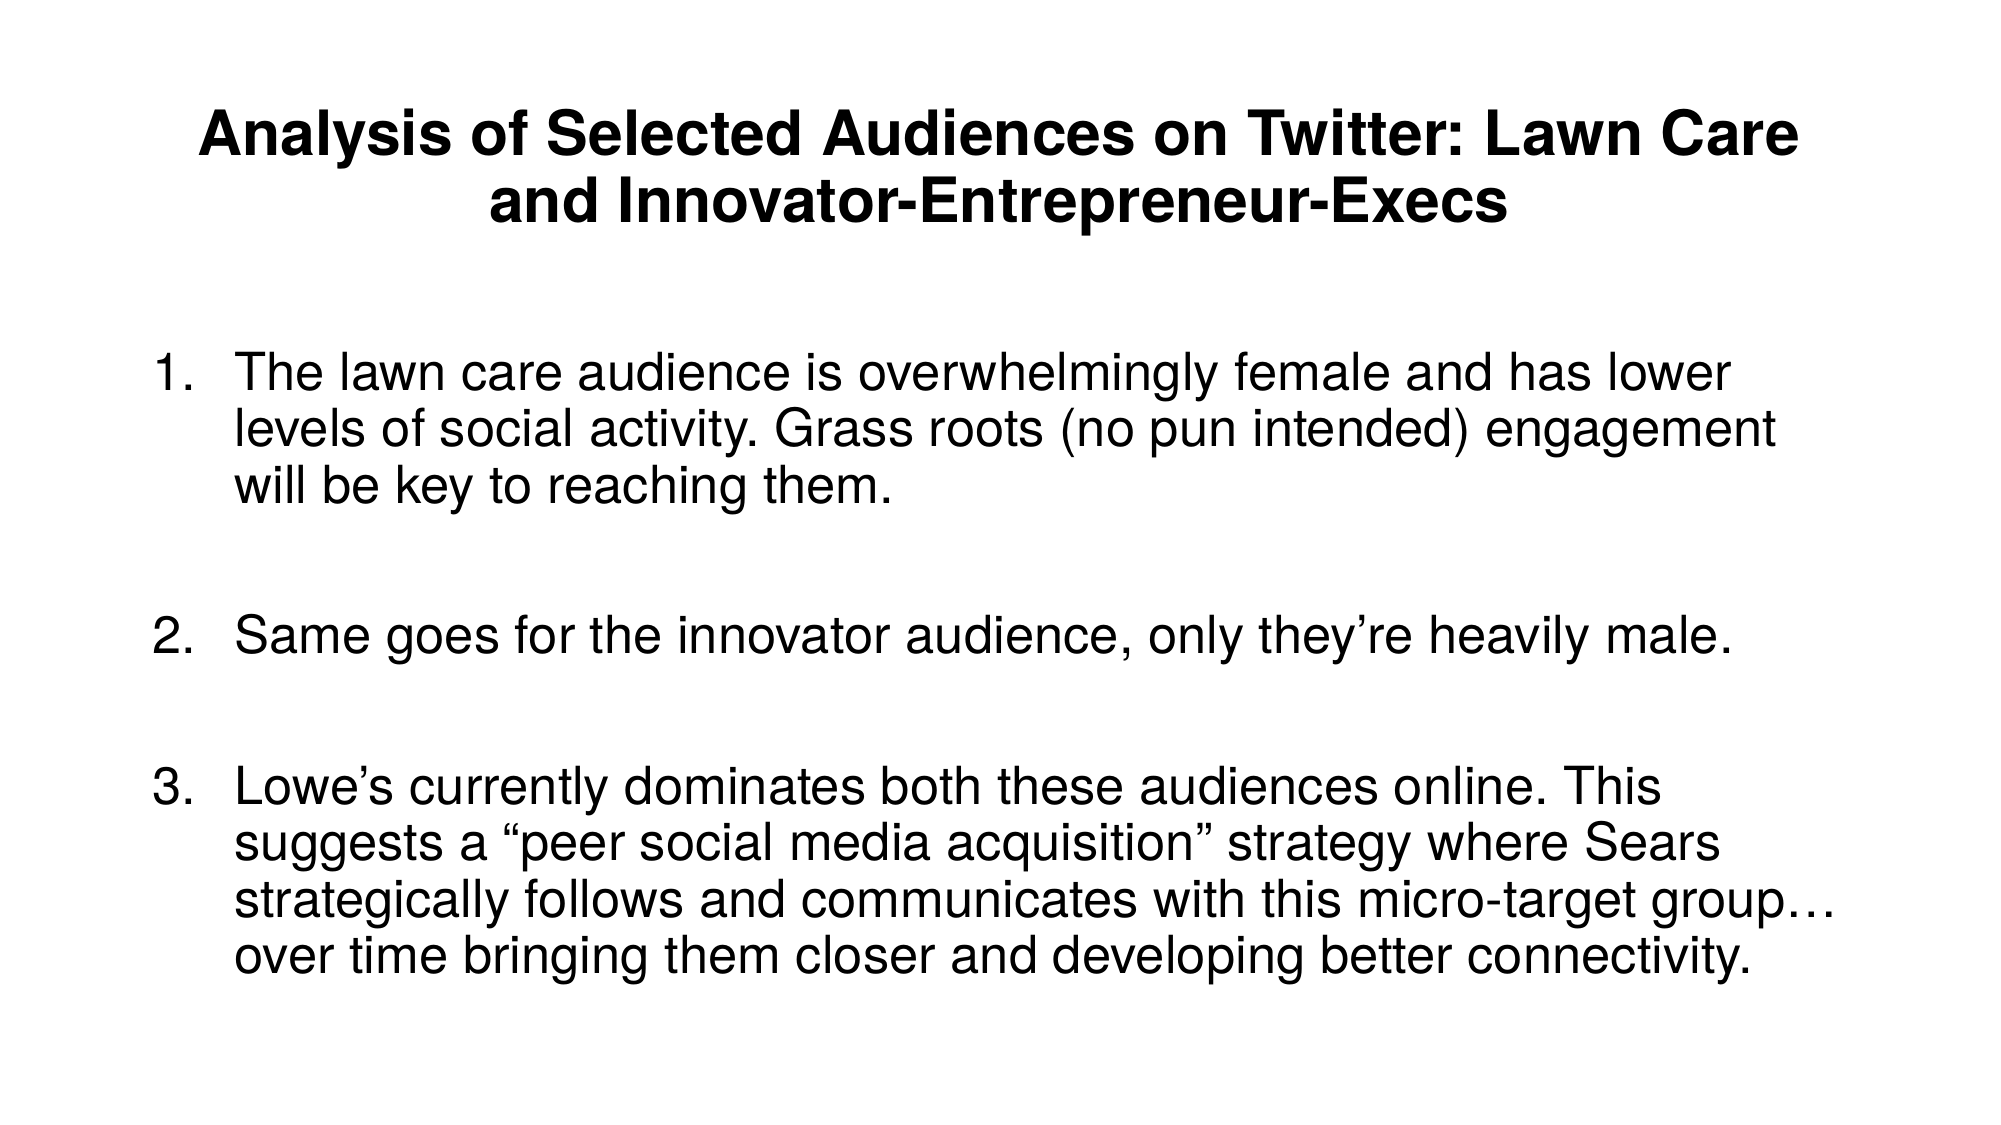

# Analysis of Selected Audiences on Twitter: Lawn Care and Innovator-Entrepreneur-Execs
The lawn care audience is overwhelmingly female and has lower levels of social activity. Grass roots (no pun intended) engagement will be key to reaching them.

Same goes for the innovator audience, only they’re heavily male.

Lowe’s currently dominates both these audiences online. This suggests a “peer social media acquisition” strategy where Sears strategically follows and communicates with this micro-target group… over time bringing them closer and developing better connectivity.